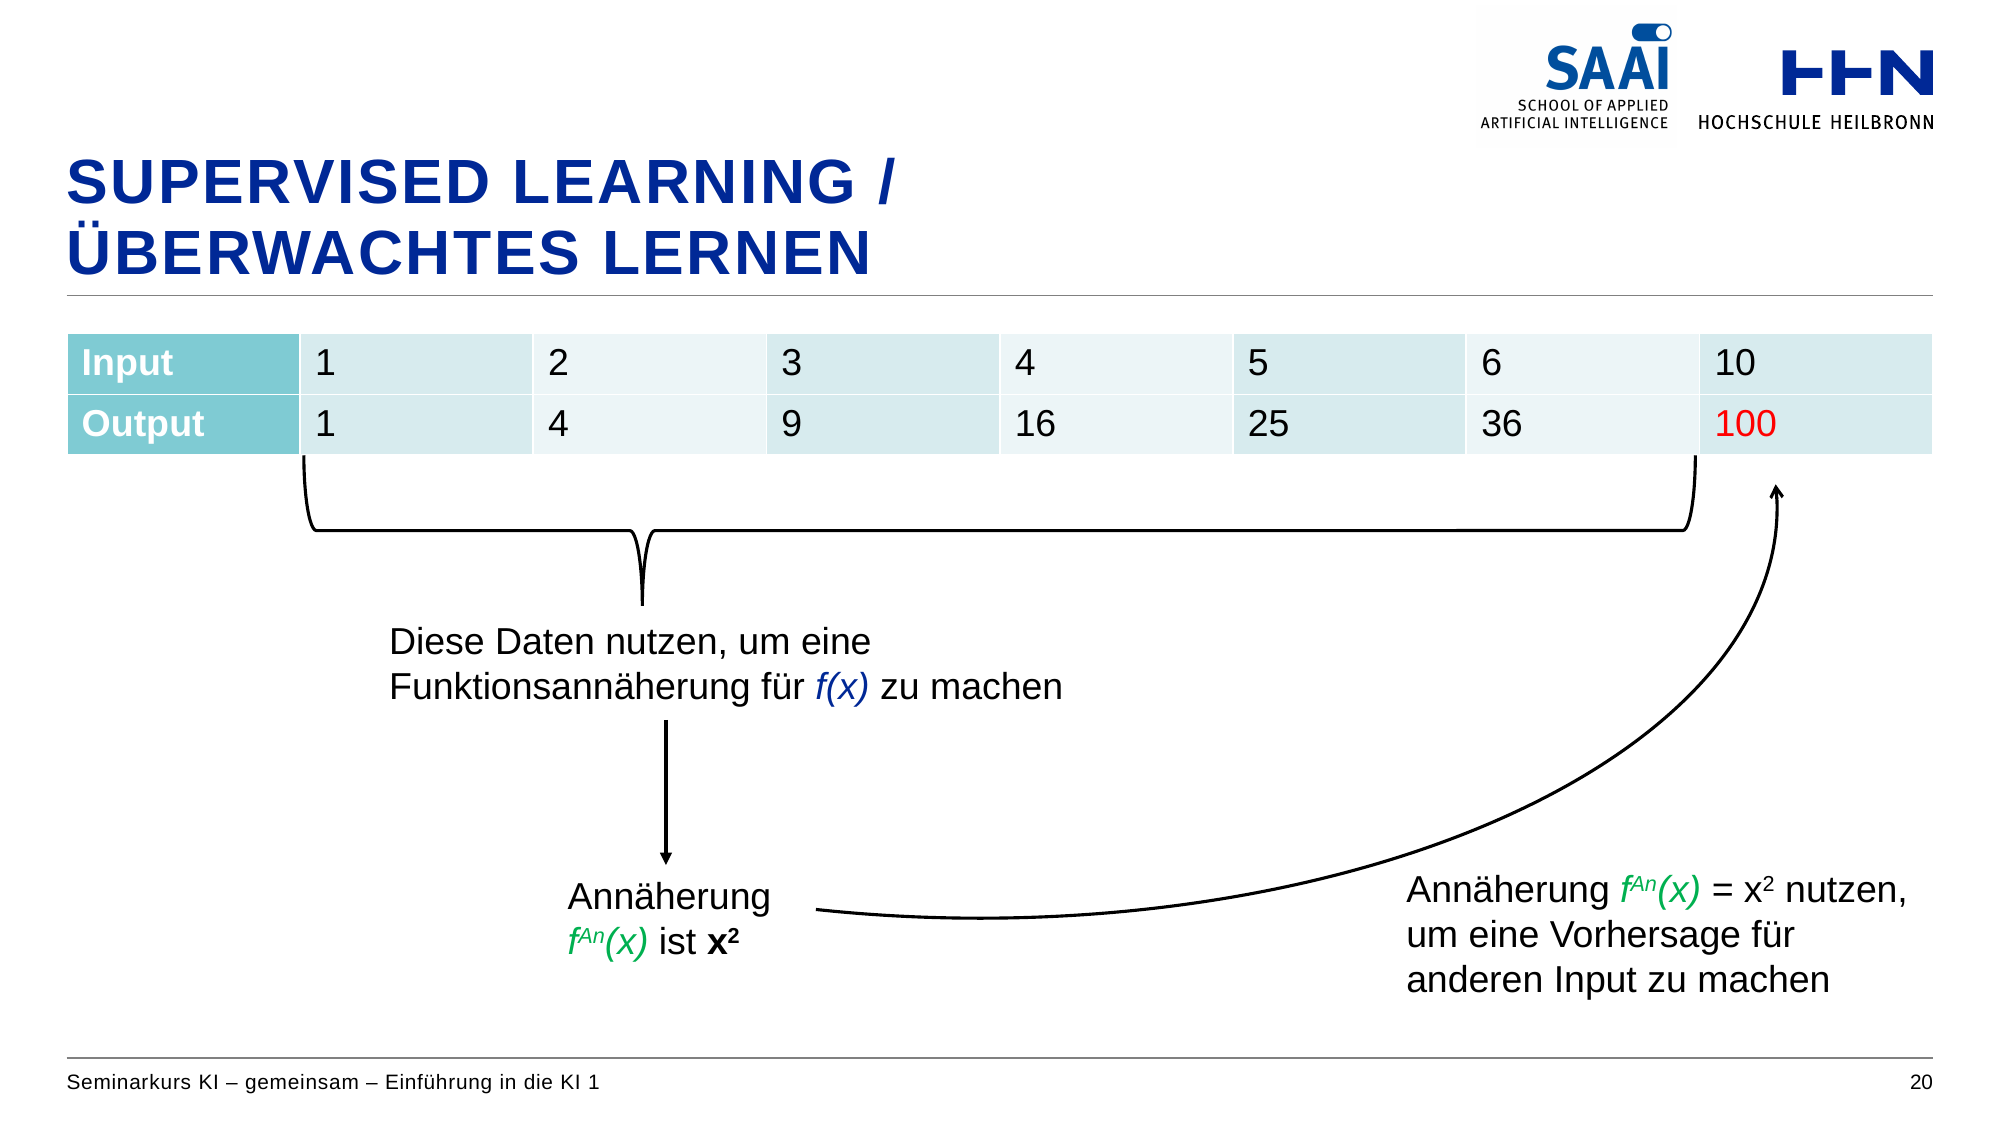

# Supervised Learning / Überwachtes Lernen
| Input | 1 | 2 | 3 | 4 | 5 | 6 | 10 |
| --- | --- | --- | --- | --- | --- | --- | --- |
| Output | 1 | 4 | 9 | 16 | 25 | 36 | 100 |
Diese Daten nutzen, um eine Funktionsannäherung für f(x) zu machen
Annäherung fAn(x) = x2 nutzen, um eine Vorhersage für anderen Input zu machen
Annäherung fAn(x) ist x2
Seminarkurs KI – gemeinsam – Einführung in die KI 1
20